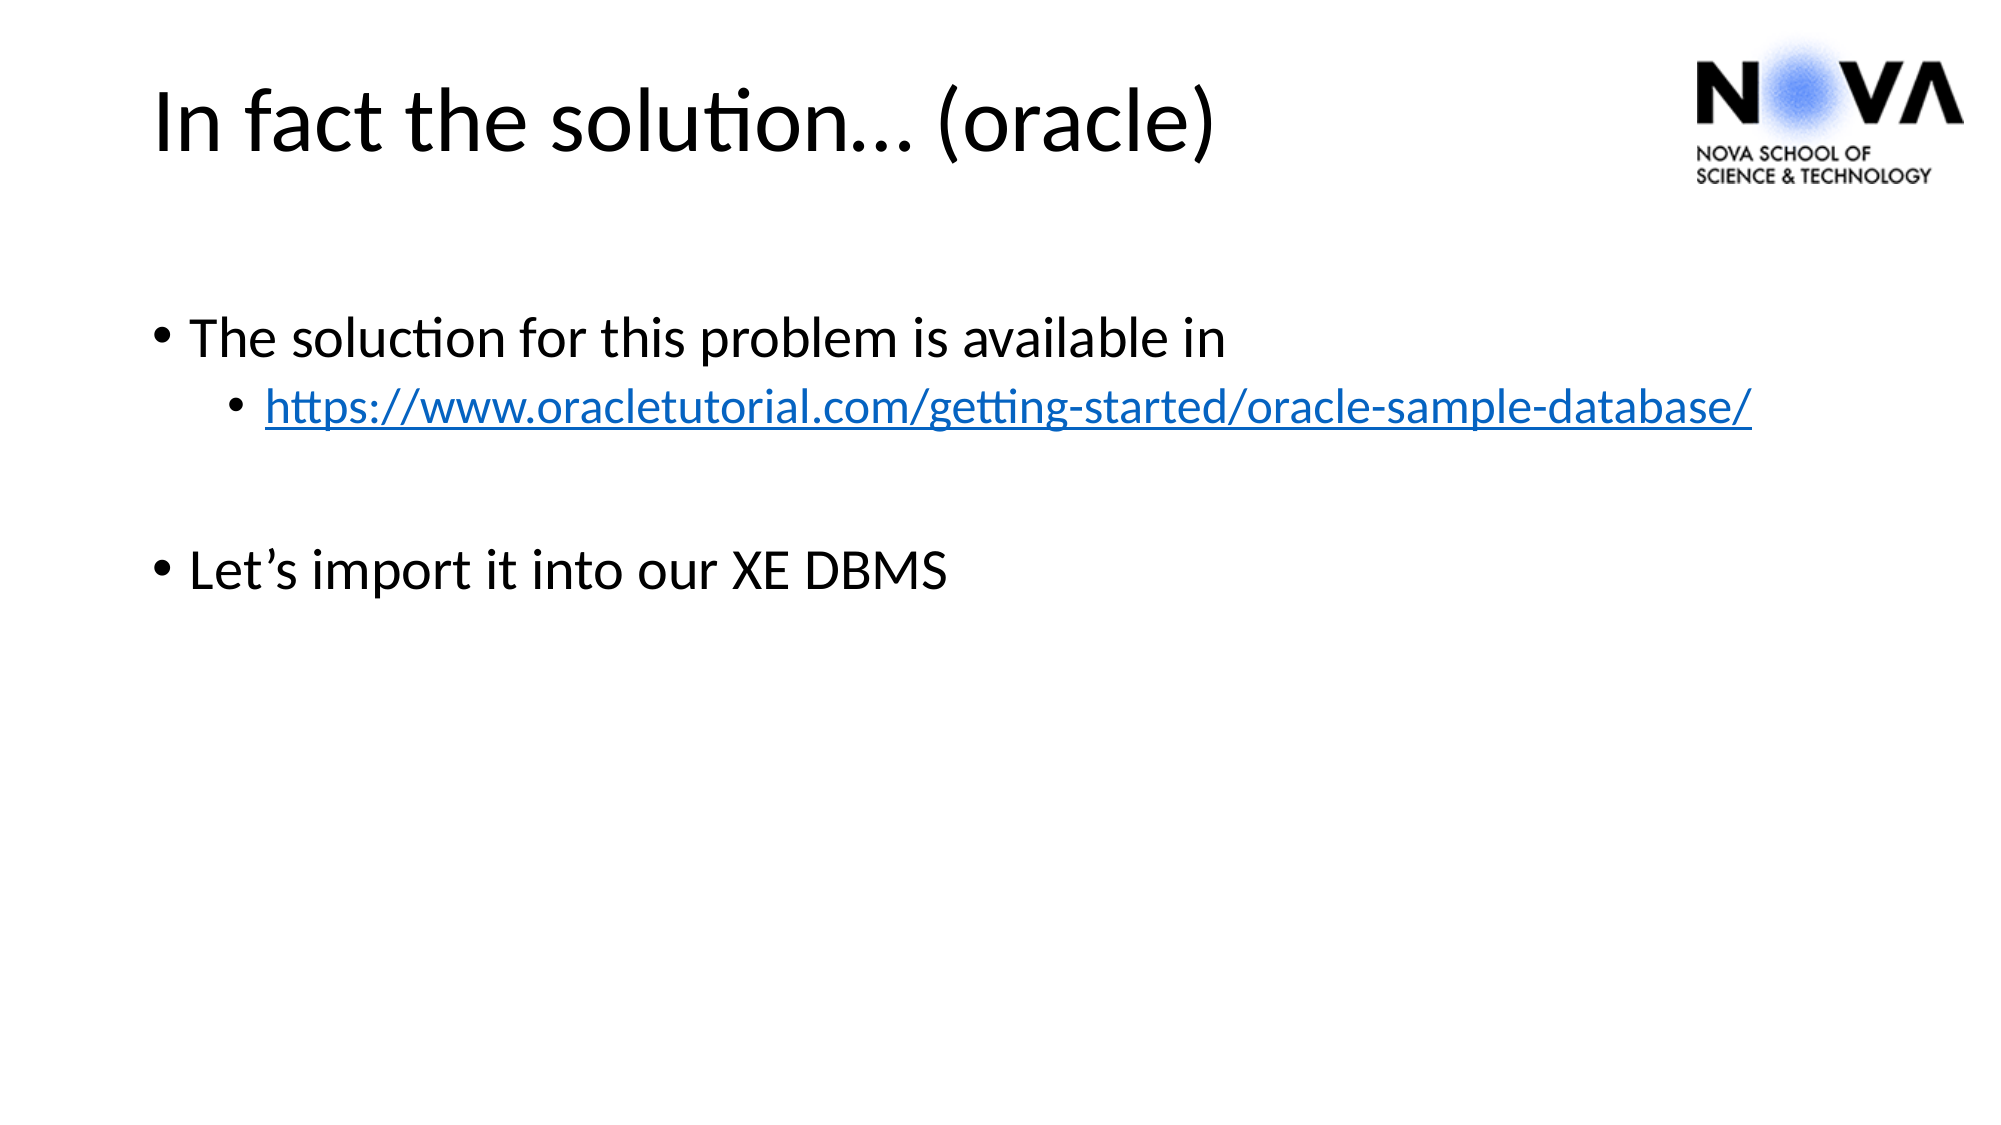

# In fact the solution… (oracle)
The soluction for this problem is available in
https://www.oracletutorial.com/getting-started/oracle-sample-database/

Let’s import it into our XE DBMS